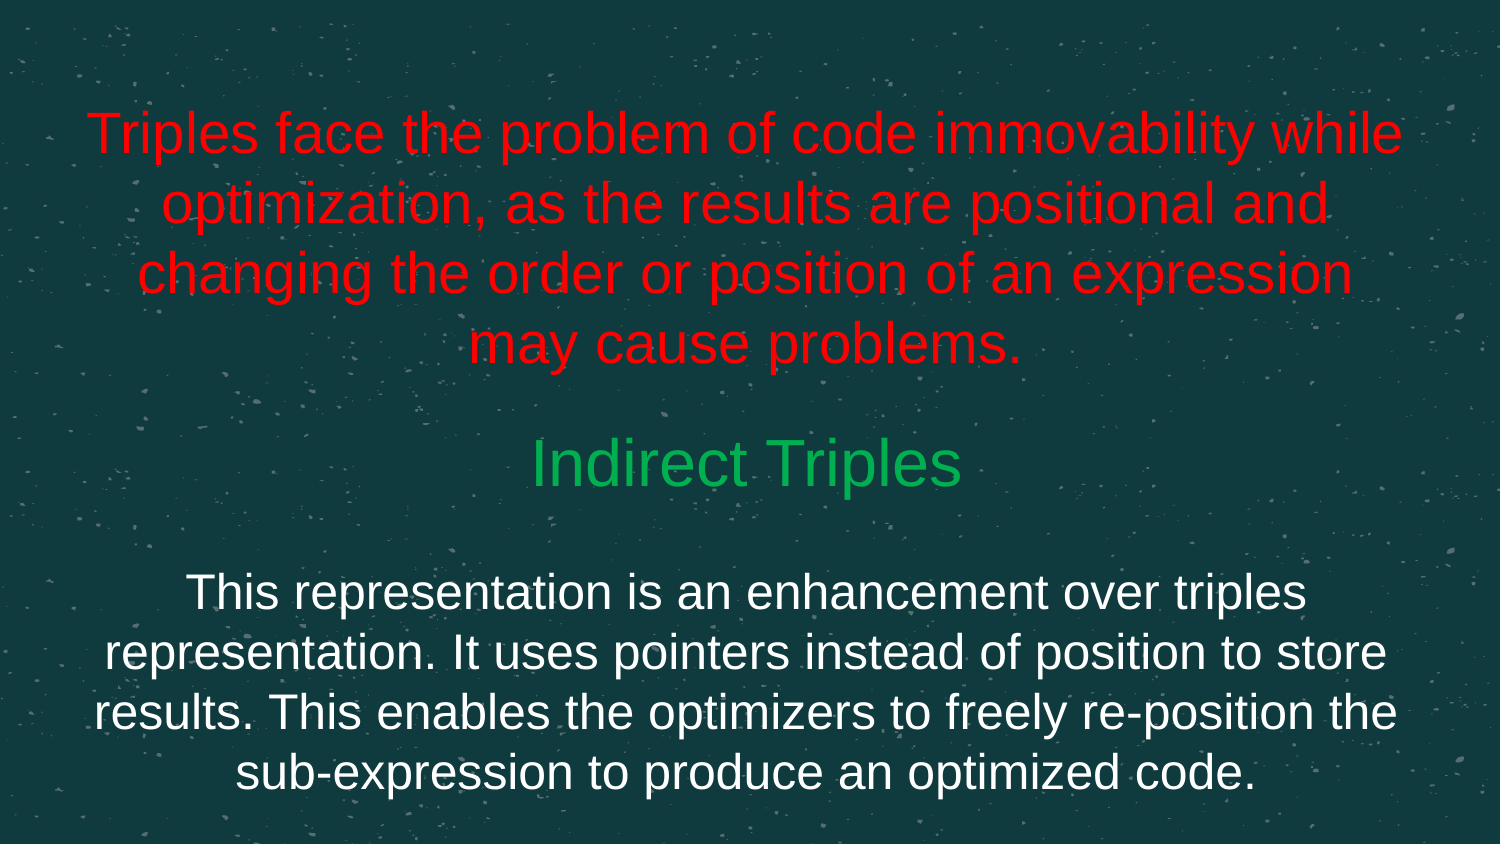

# Triples face the problem of code immovability while optimization, as the results are positional and changing the order or position of an expression may cause problems. Indirect Triples This representation is an enhancement over triples representation. It uses pointers instead of position to store results. This enables the optimizers to freely re-position the sub-expression to produce an optimized code.